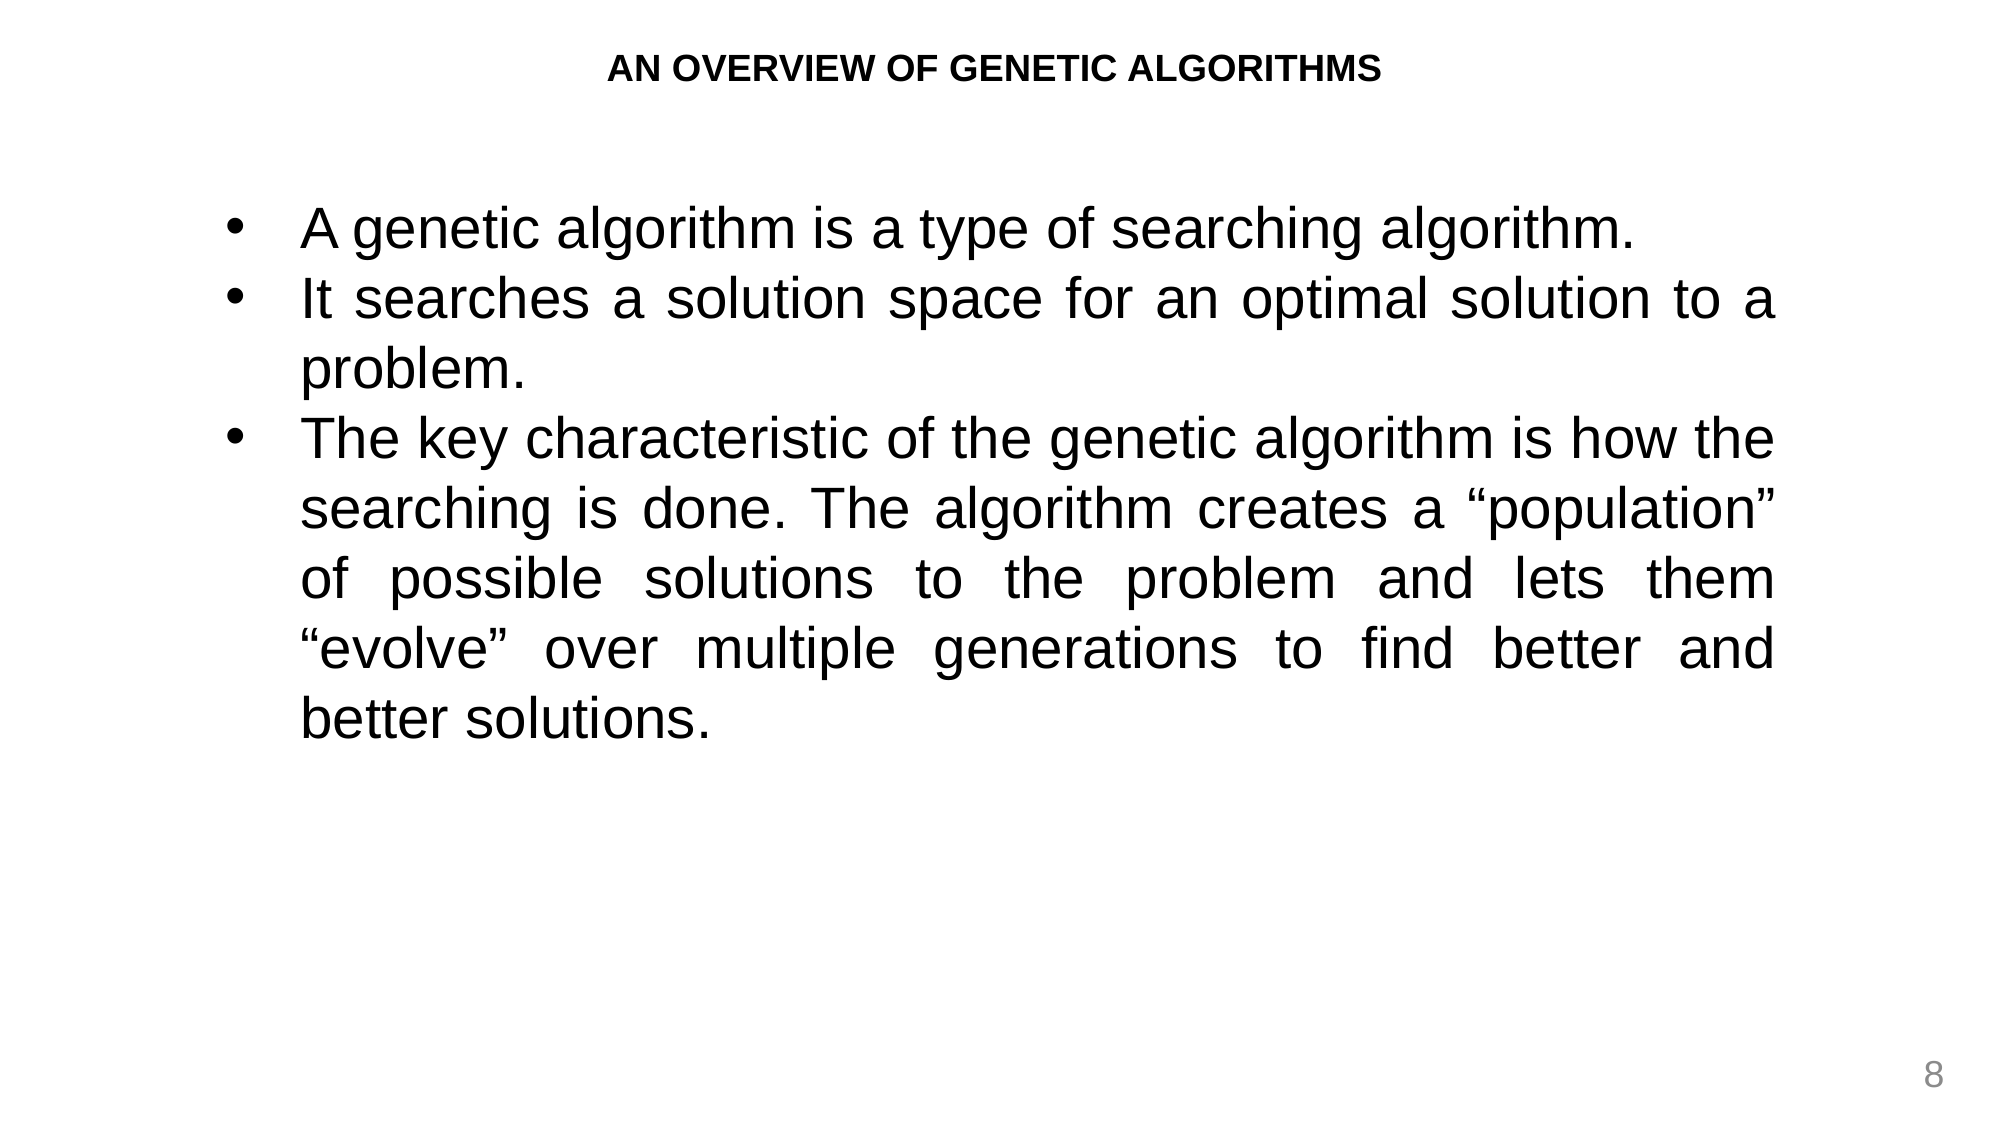

# AN OVERVIEW OF GENETIC ALGORITHMS
A genetic algorithm is a type of searching algorithm.
It searches a solution space for an optimal solution to a problem.
The key characteristic of the genetic algorithm is how the searching is done. The algorithm creates a “population” of possible solutions to the problem and lets them “evolve” over multiple generations to find better and better solutions.
8